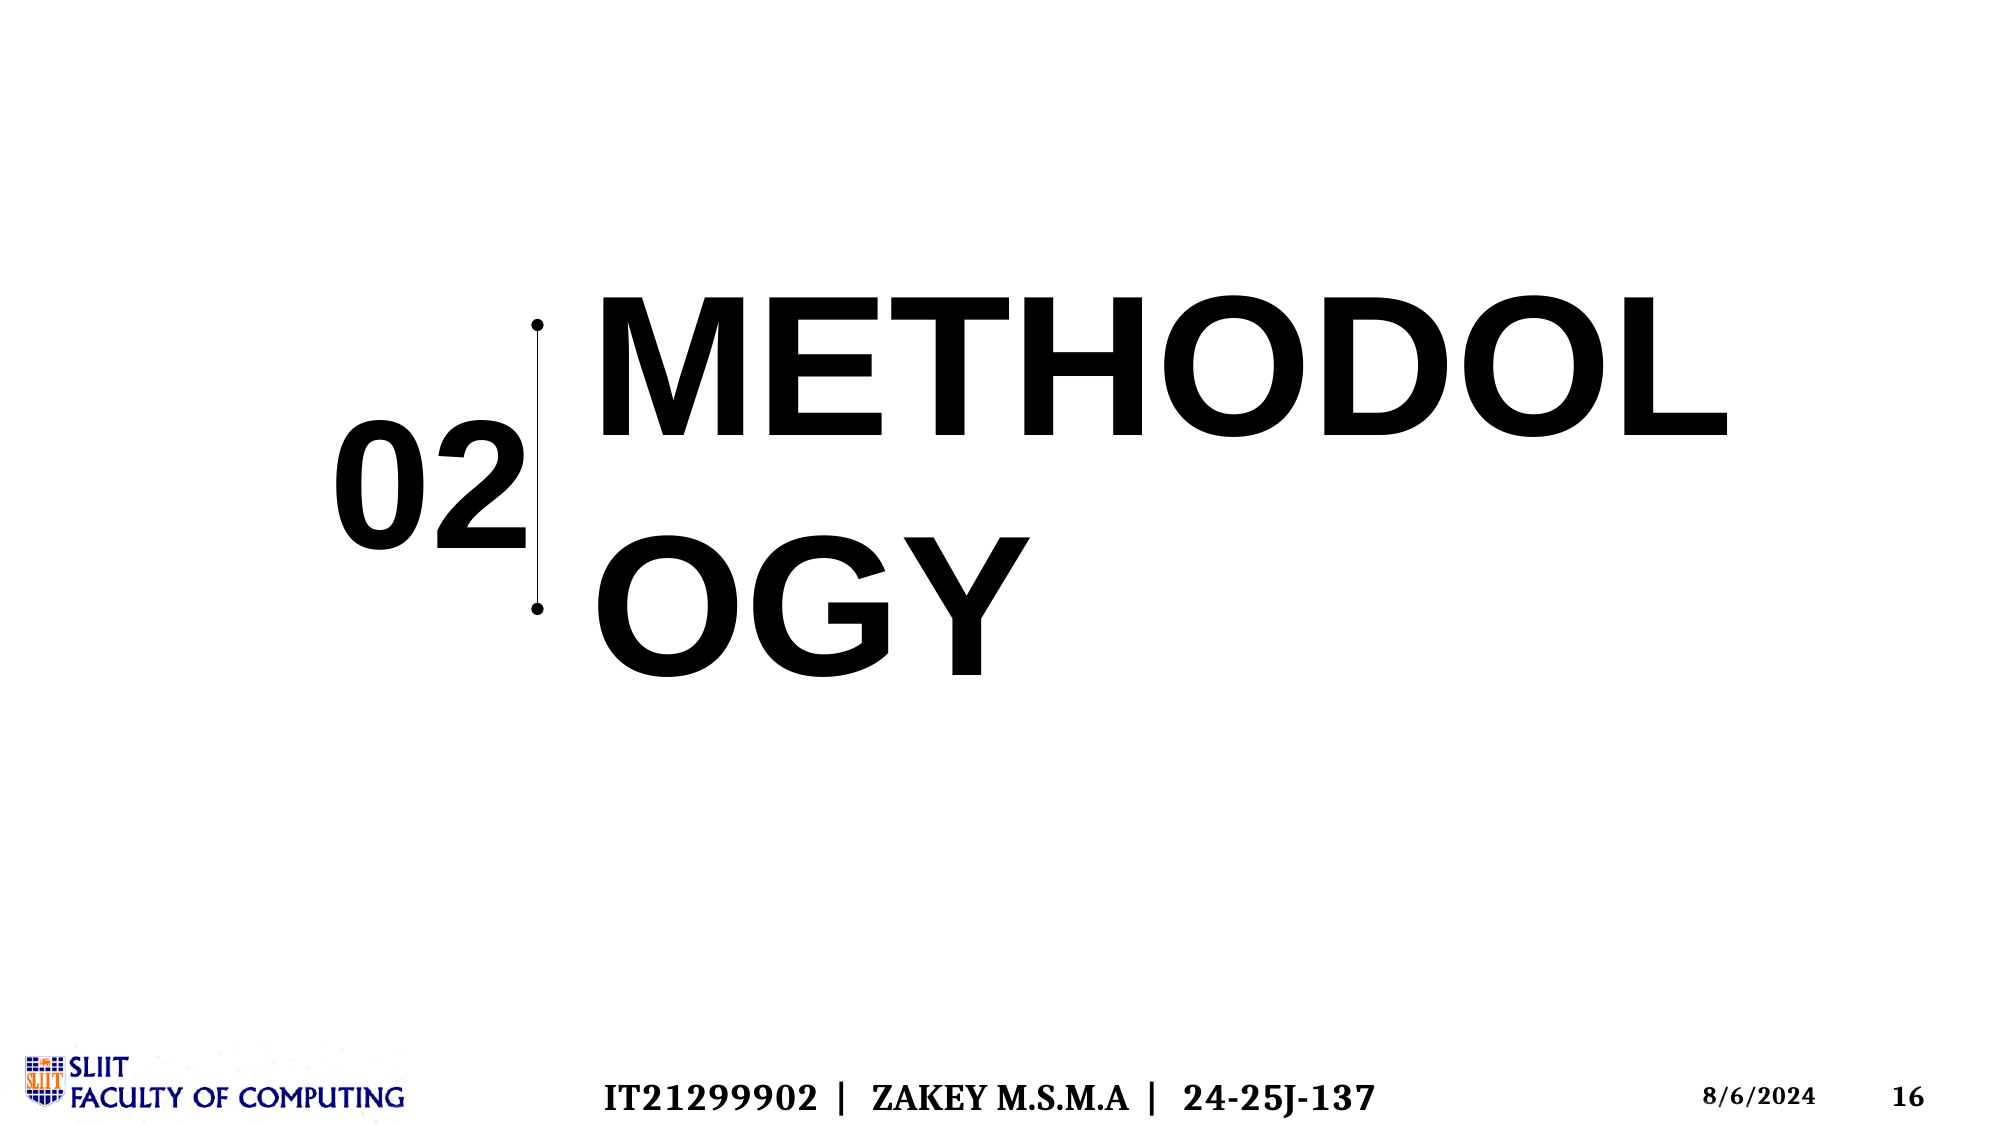

# METHODOLOGY
02
IT21299902  |   ZAKEY M.S.M.A  |   24-25J-137